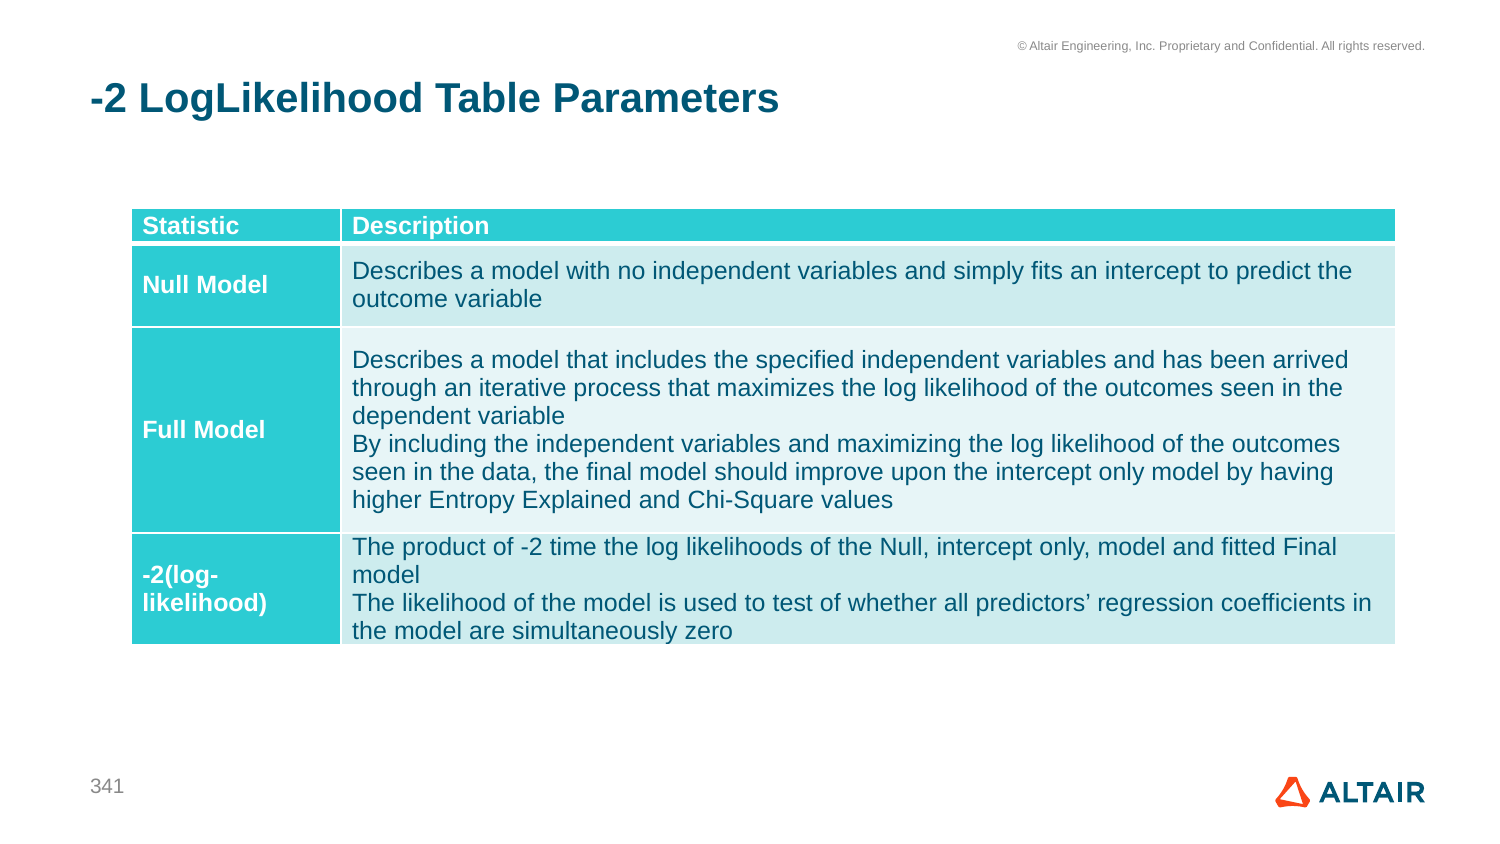

# -2 LogLikelihood Table Parameters
| Statistic | Description |
| --- | --- |
| Null Model | Describes a model with no independent variables and simply fits an intercept to predict the outcome variable |
| Full Model | Describes a model that includes the specified independent variables and has been arrived through an iterative process that maximizes the log likelihood of the outcomes seen in the dependent variable By including the independent variables and maximizing the log likelihood of the outcomes seen in the data, the final model should improve upon the intercept only model by having higher Entropy Explained and Chi-Square values |
| -2(log-likelihood) | The product of -2 time the log likelihoods of the Null, intercept only, model and fitted Final model The likelihood of the model is used to test of whether all predictors’ regression coefficients in the model are simultaneously zero |
341